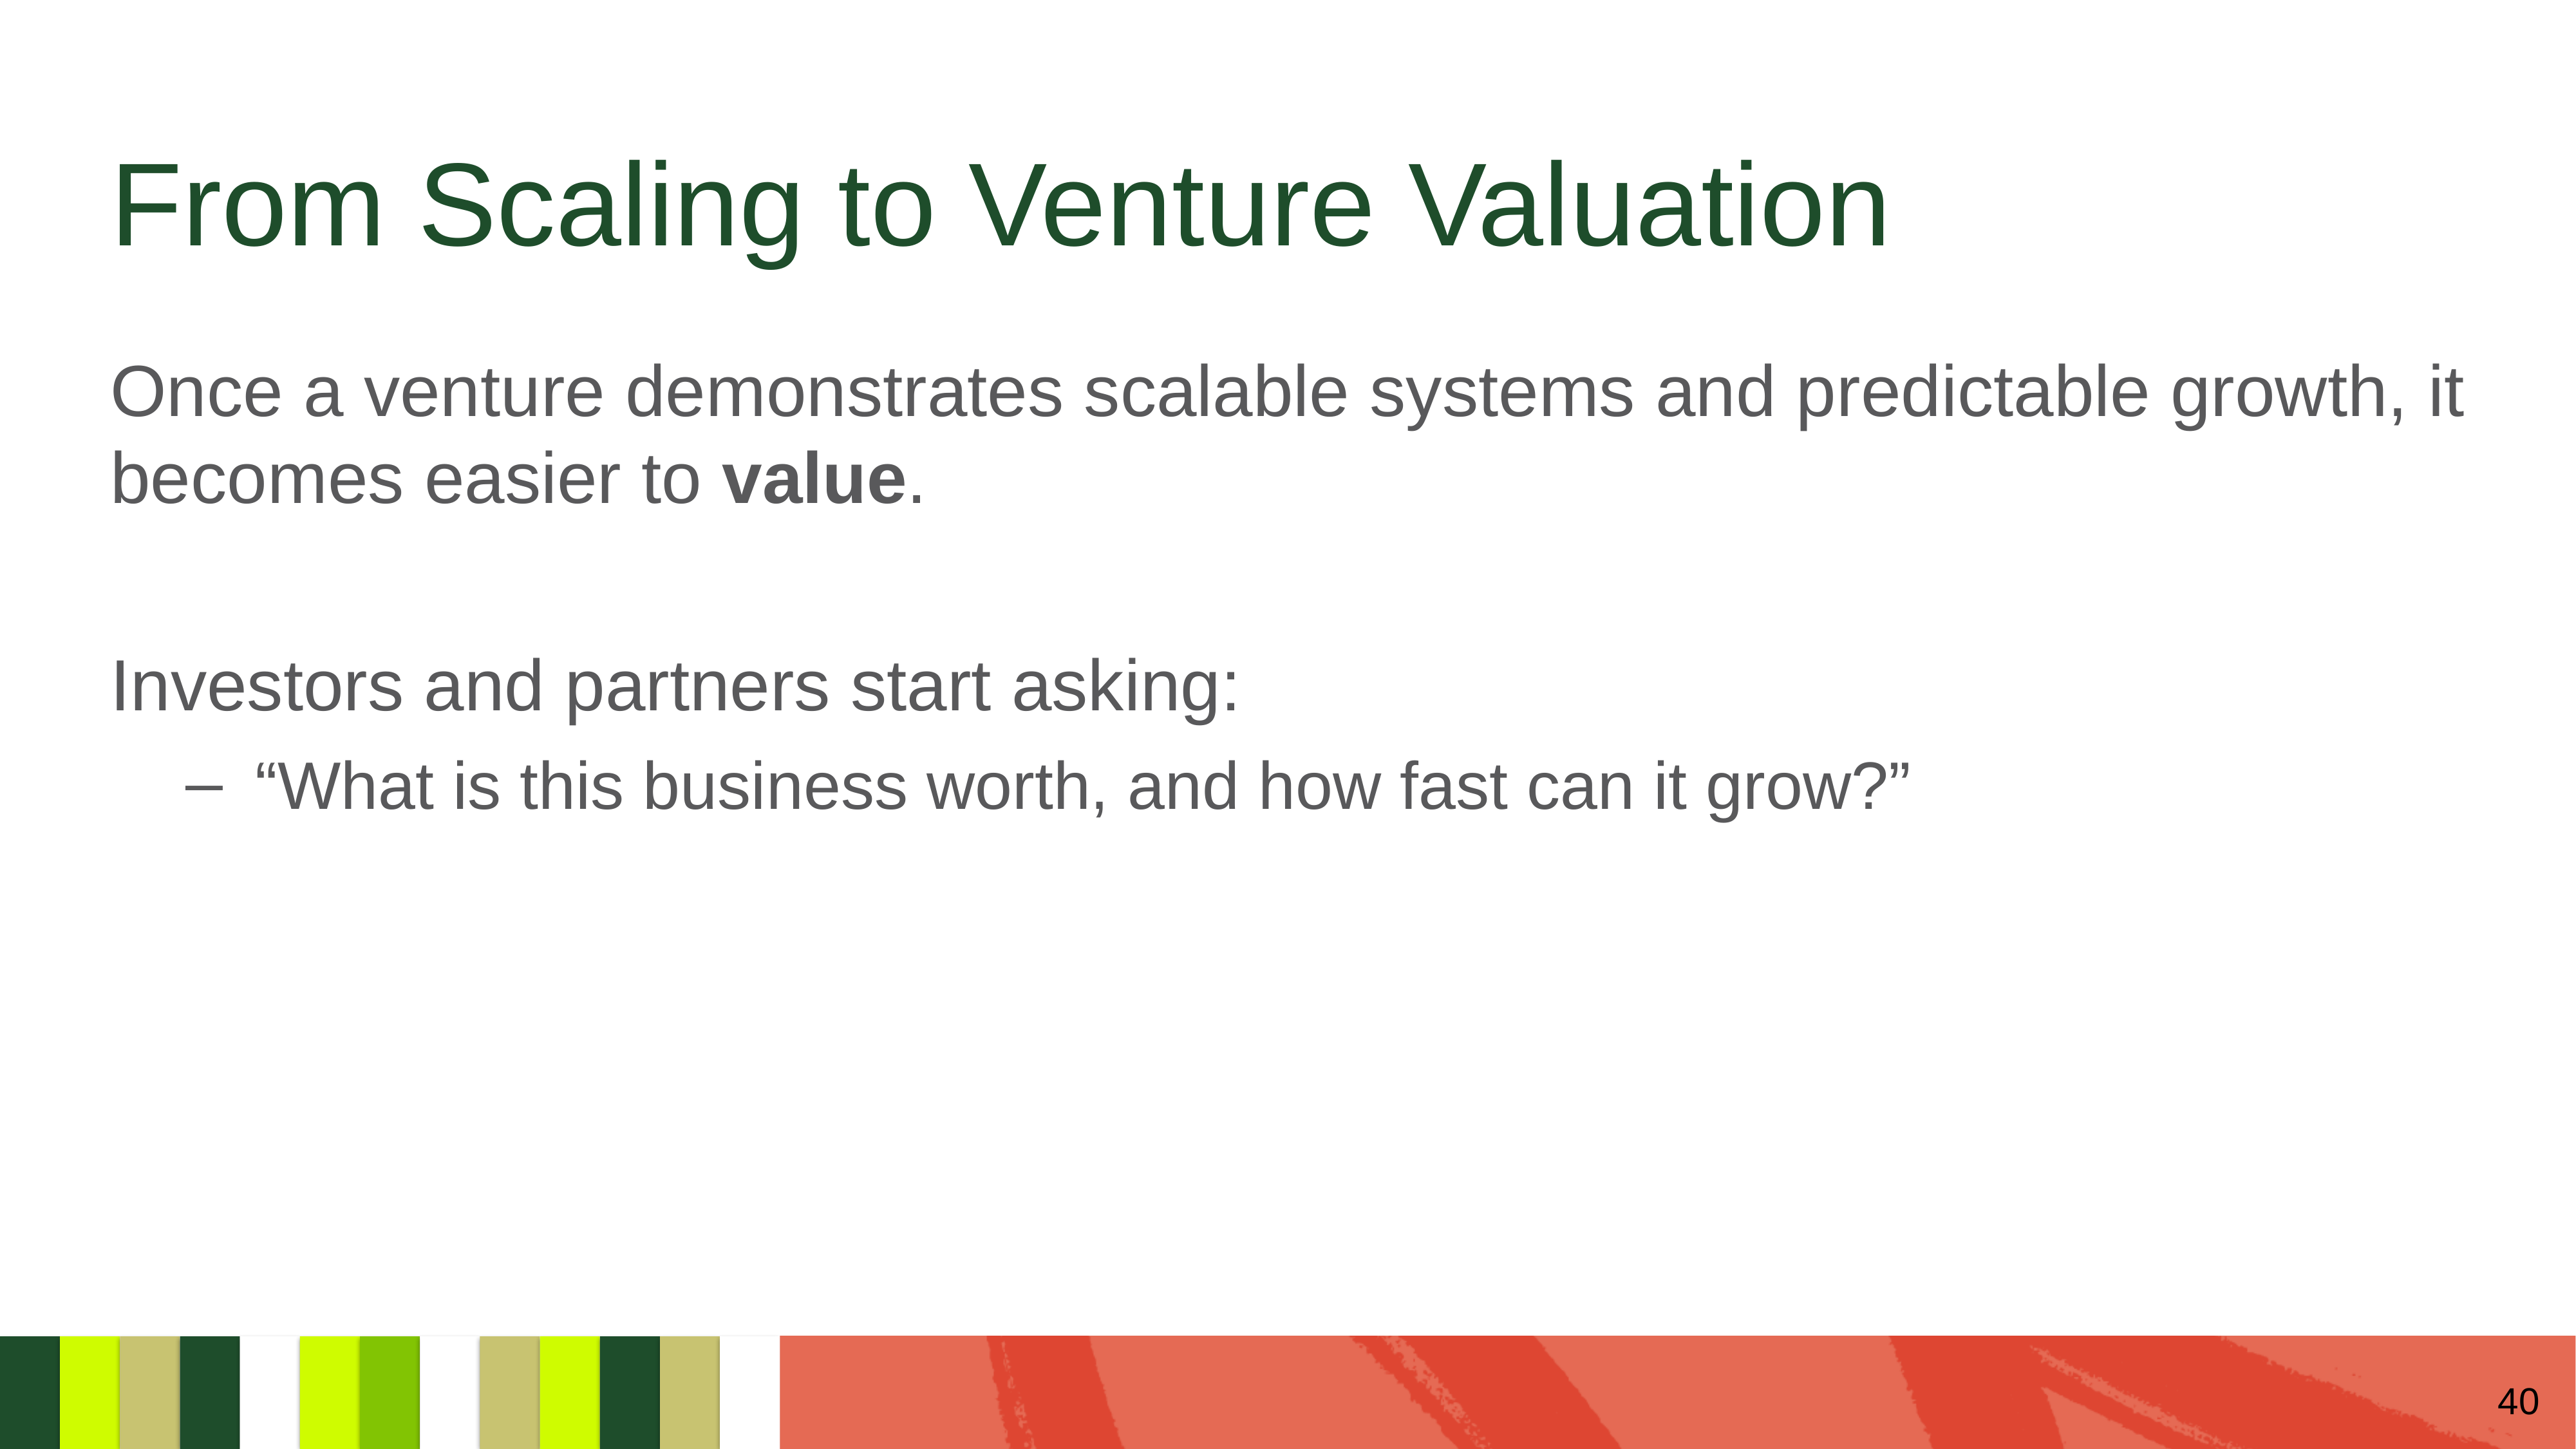

# From Scaling to Venture Valuation
Once a venture demonstrates scalable systems and predictable growth, it becomes easier to value.

Investors and partners start asking:
“What is this business worth, and how fast can it grow?”
40